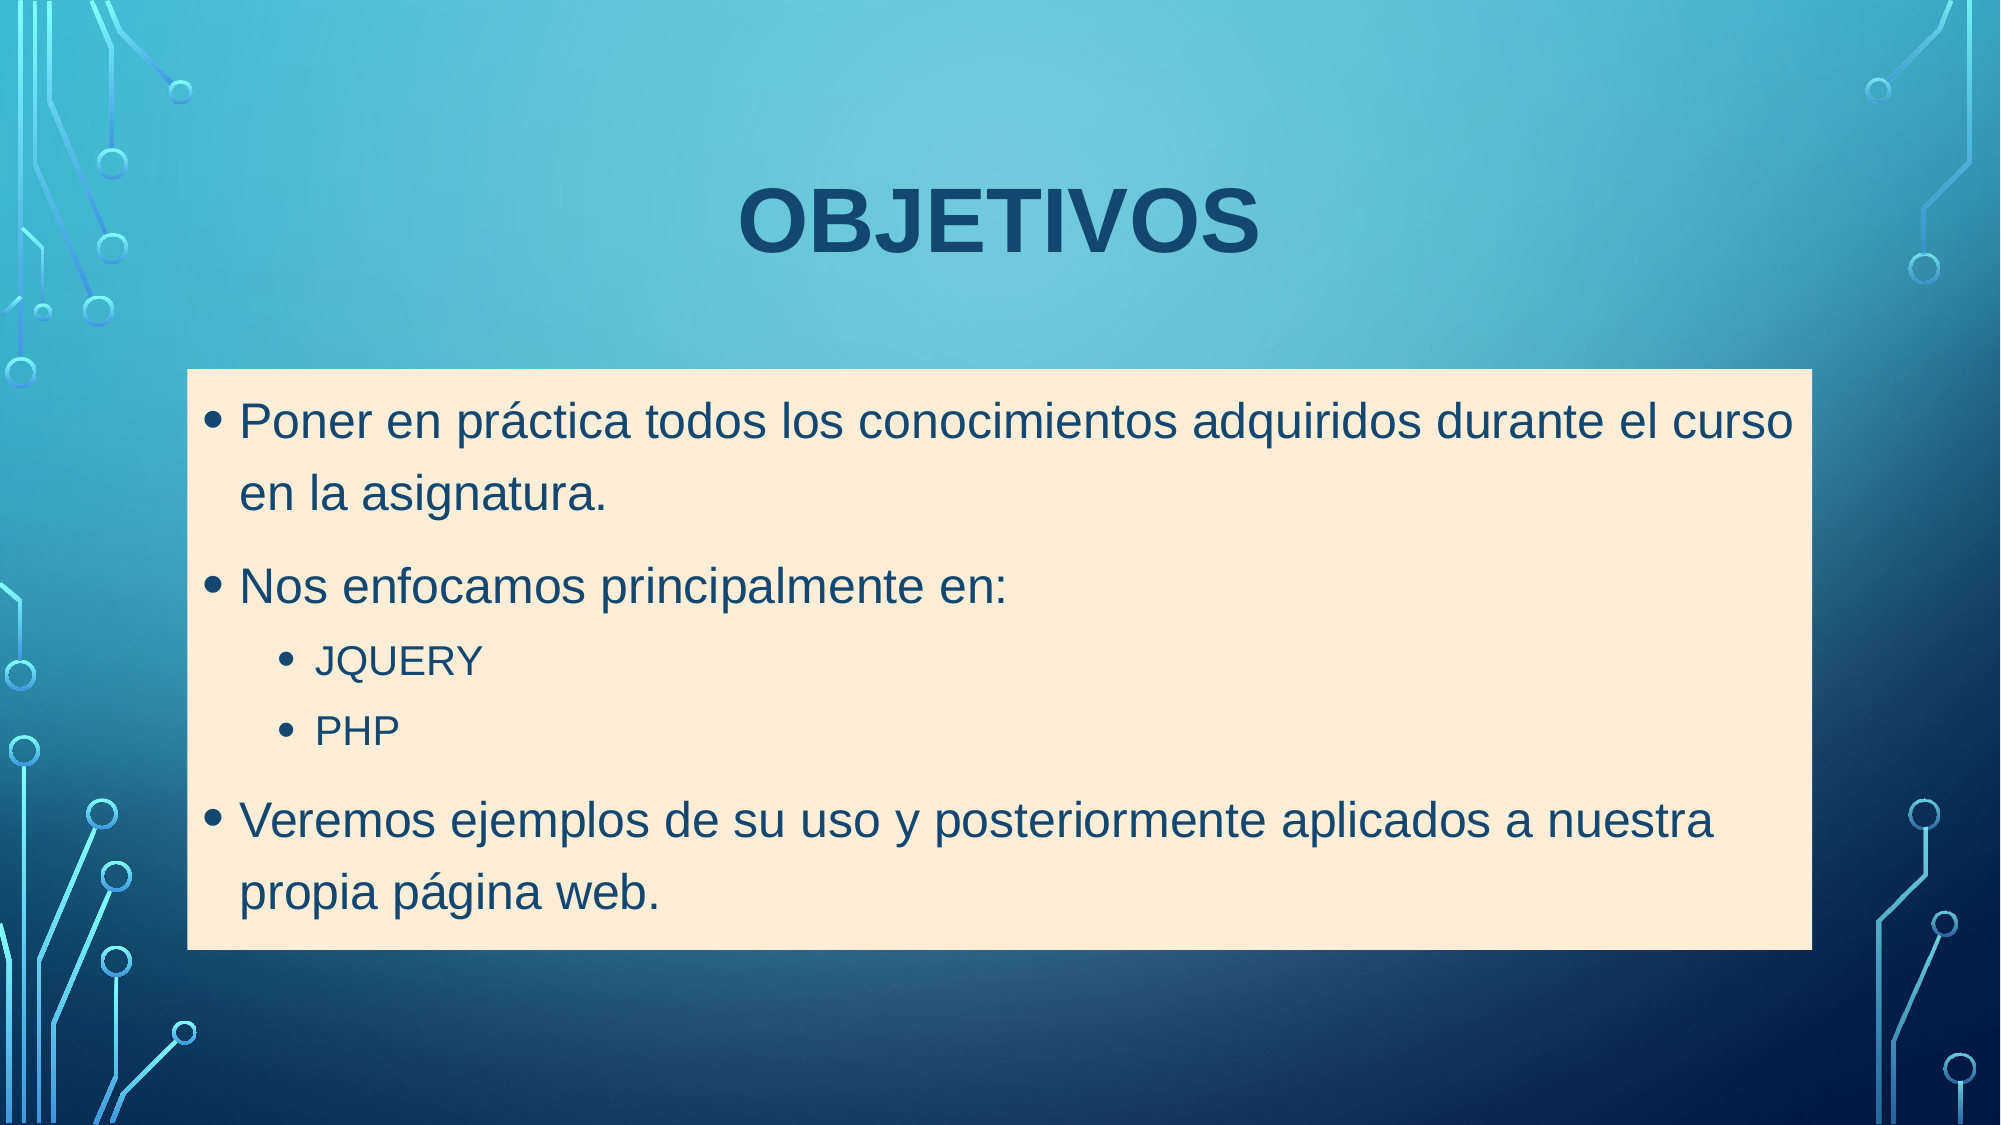

# Objetivos
Poner en práctica todos los conocimientos adquiridos durante el curso en la asignatura.
Nos enfocamos principalmente en:
JQUERY
PHP
Veremos ejemplos de su uso y posteriormente aplicados a nuestra propia página web.